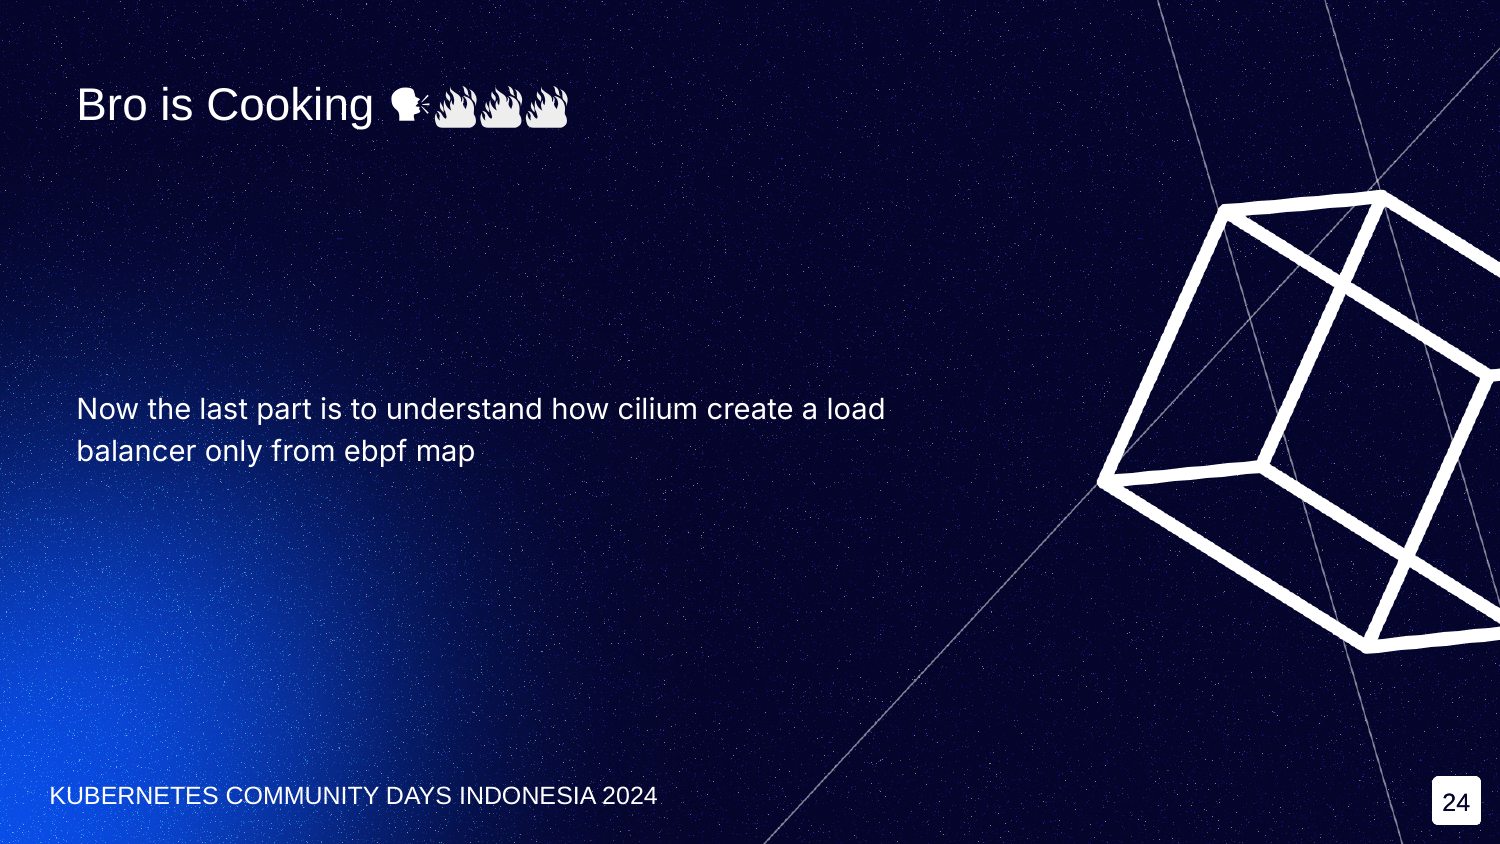

# Bro is Cooking 🗣️🔥🔥🔥
Now the last part is to understand how cilium create a load balancer only from ebpf map
24
24